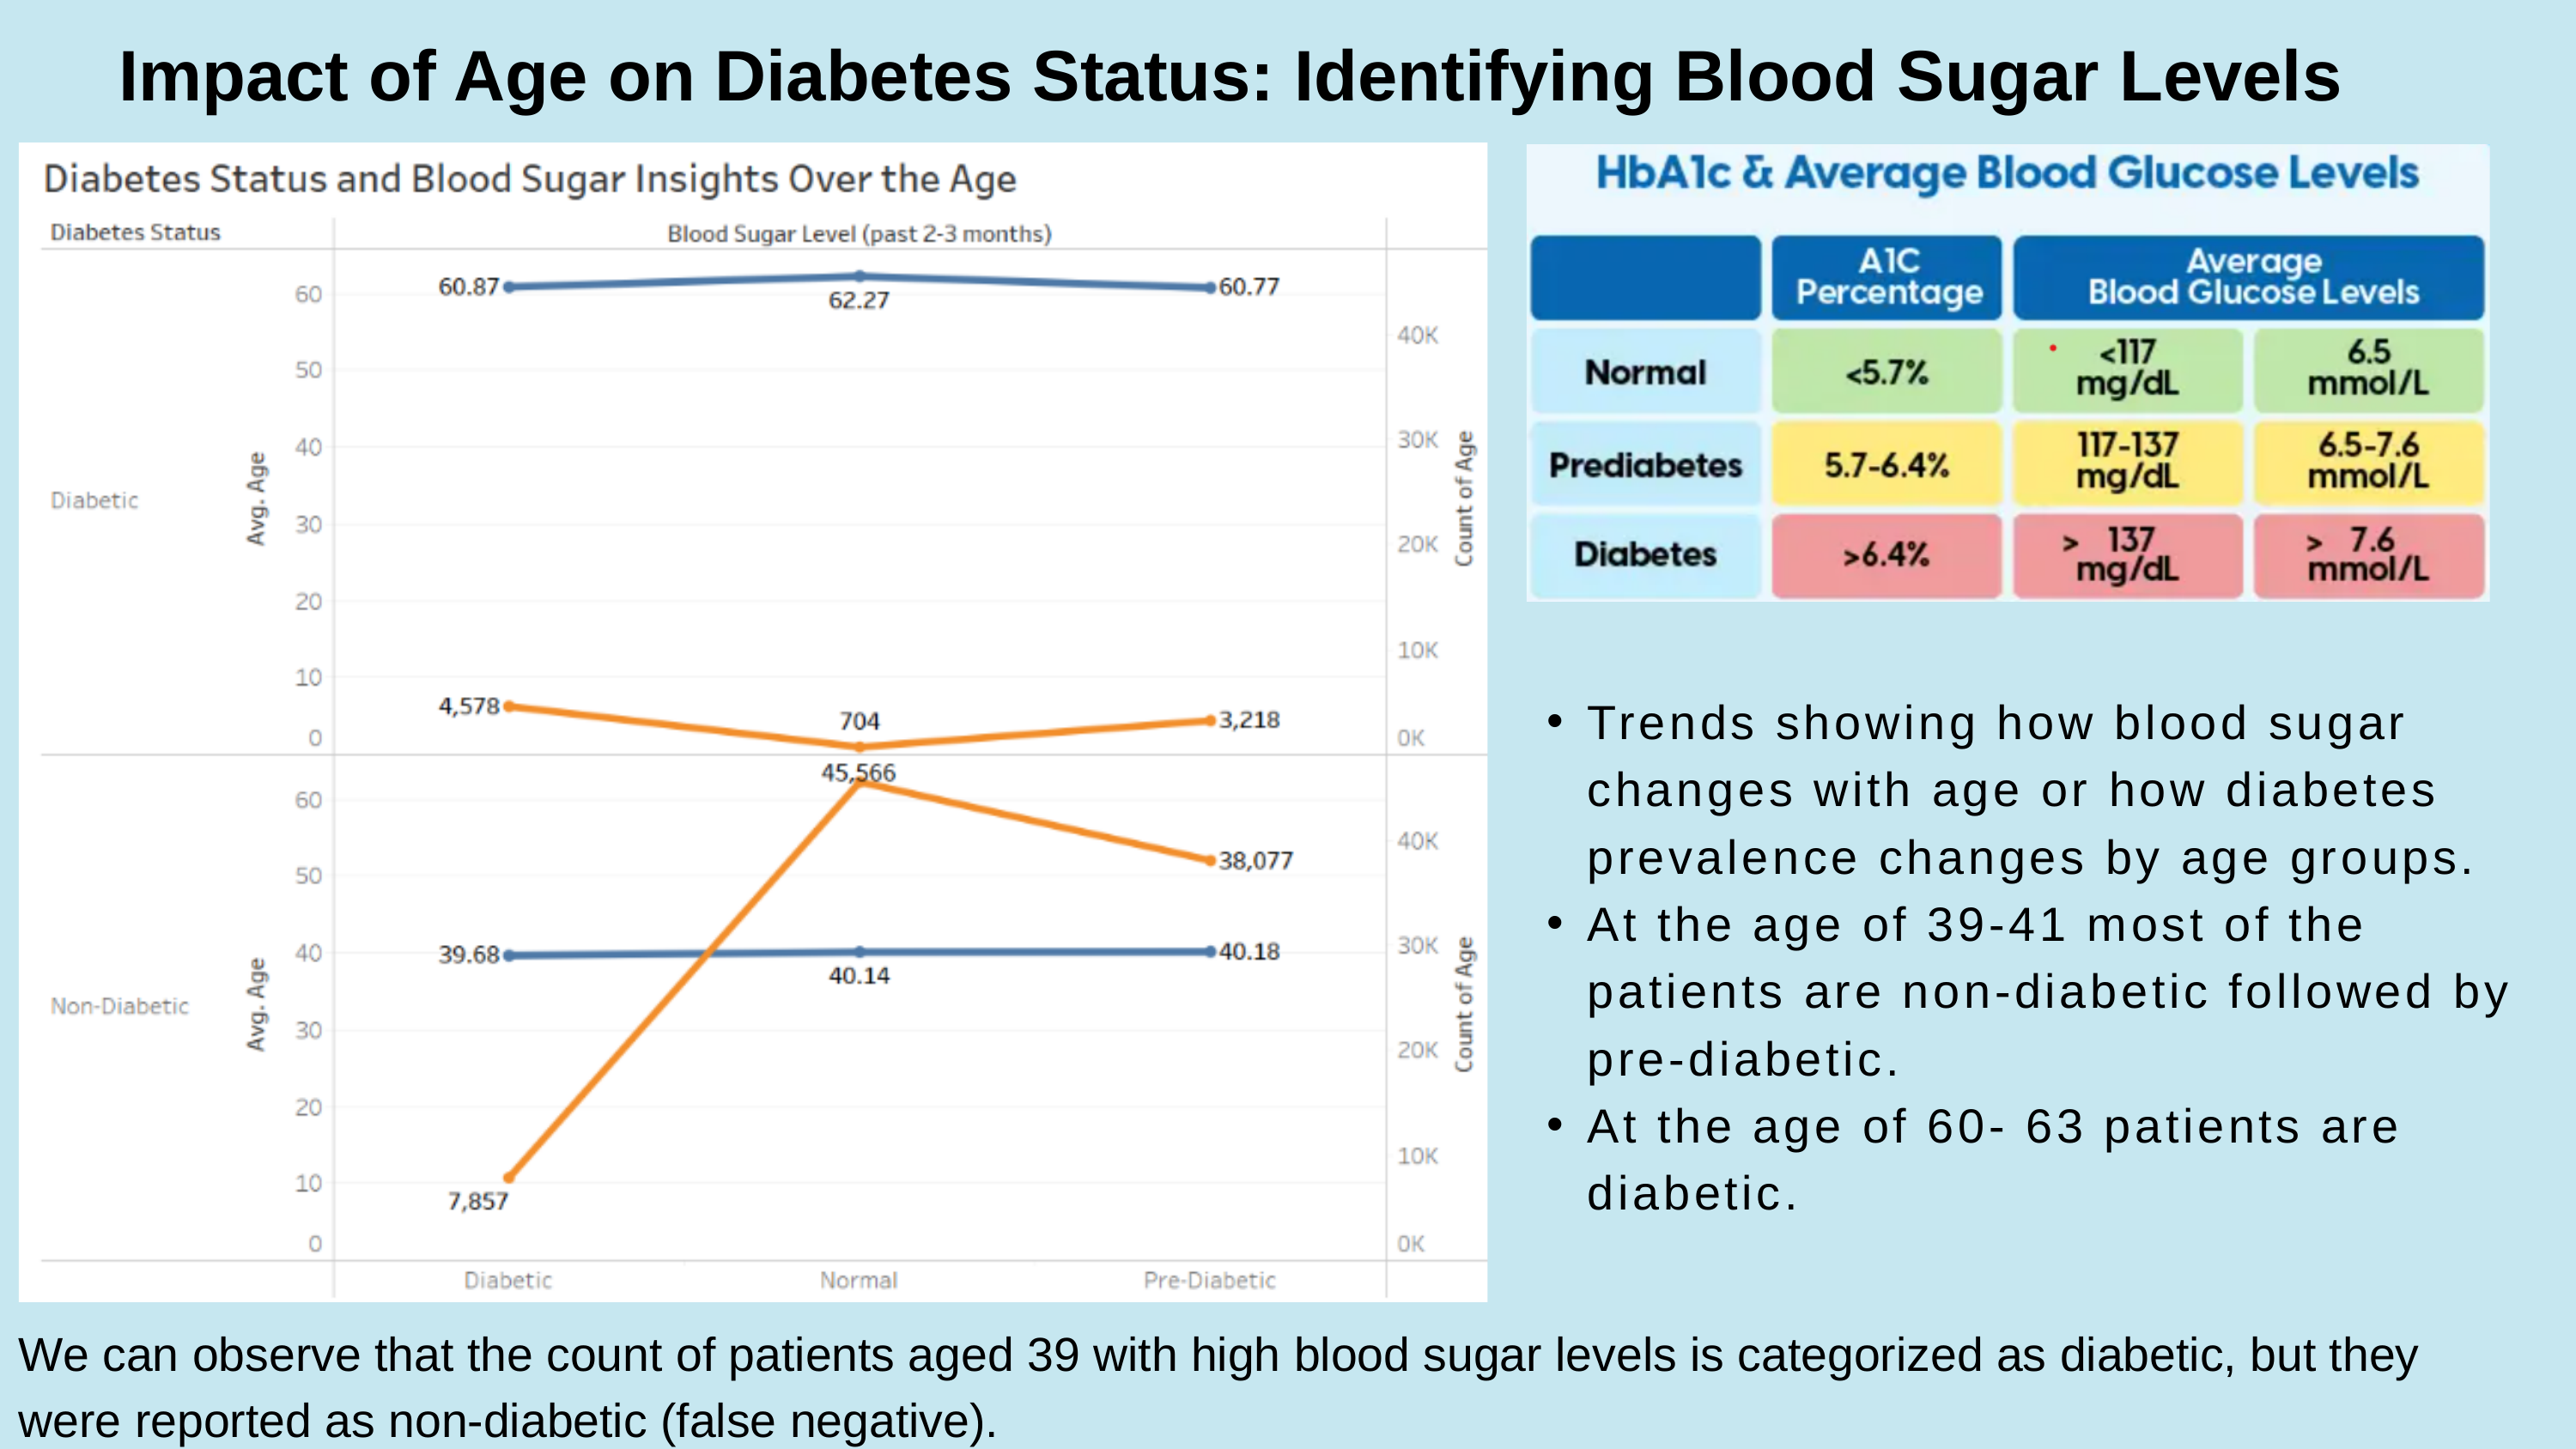

Impact of Age on Diabetes Status: Identifying Blood Sugar Levels

Trends showing how blood sugar changes with age or how diabetes prevalence changes by age groups.
At the age of 39-41 most of the patients are non-diabetic followed by pre-diabetic.
At the age of 60- 63 patients are diabetic.

We can observe that the count of patients aged 39 with high blood sugar levels is categorized as diabetic, but they were reported as non-diabetic (false negative).